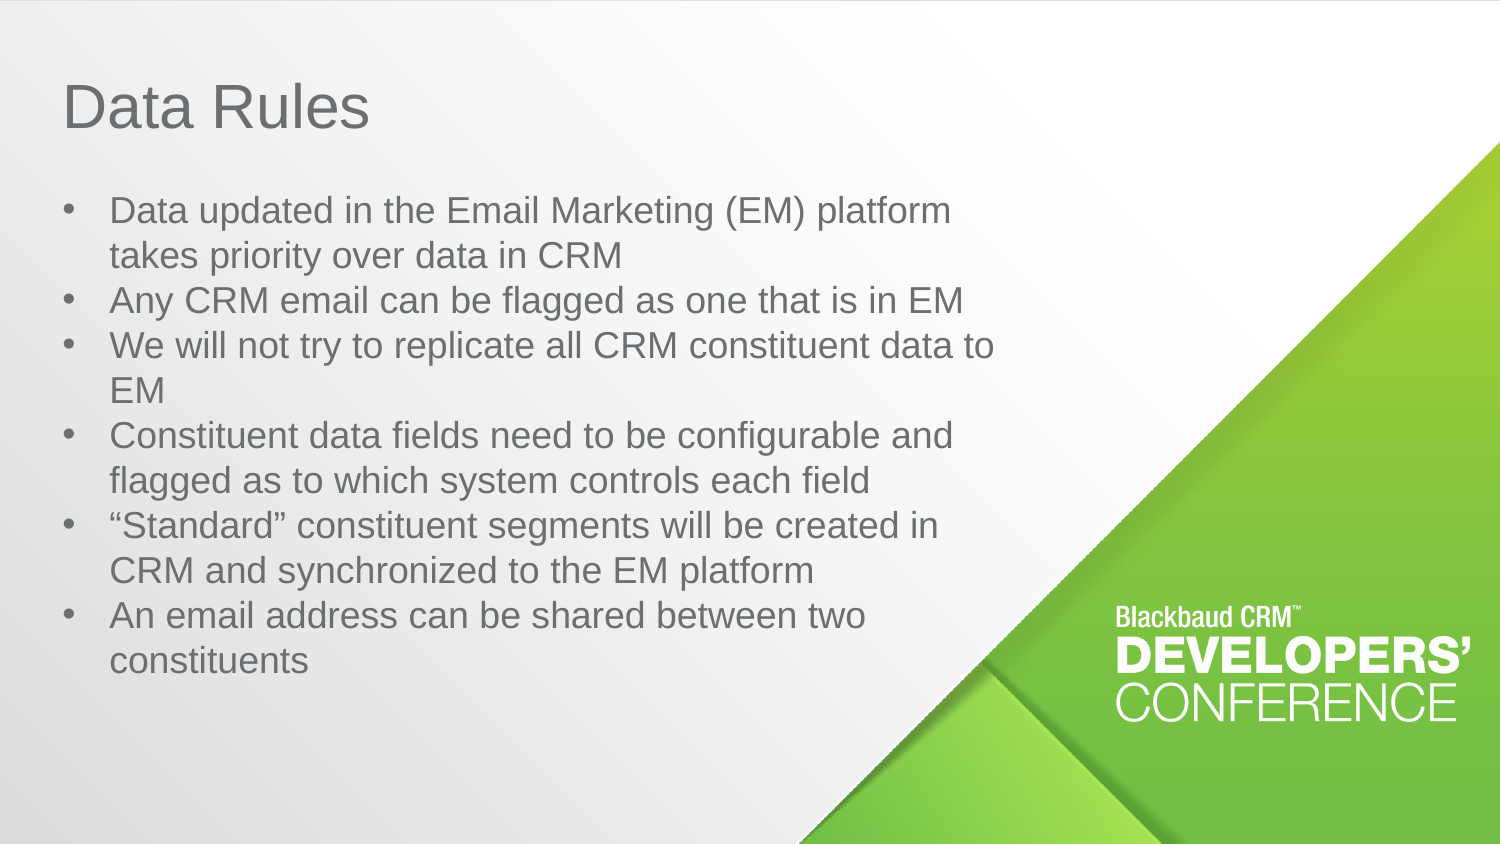

Data Rules

Data updated in the Email Marketing (EM) platform takes priority over data in CRM
Any CRM email can be flagged as one that is in EM
We will not try to replicate all CRM constituent data to EM
Constituent data fields need to be configurable and flagged as to which system controls each field
“Standard” constituent segments will be created in CRM and synchronized to the EM platform
An email address can be shared between two constituents